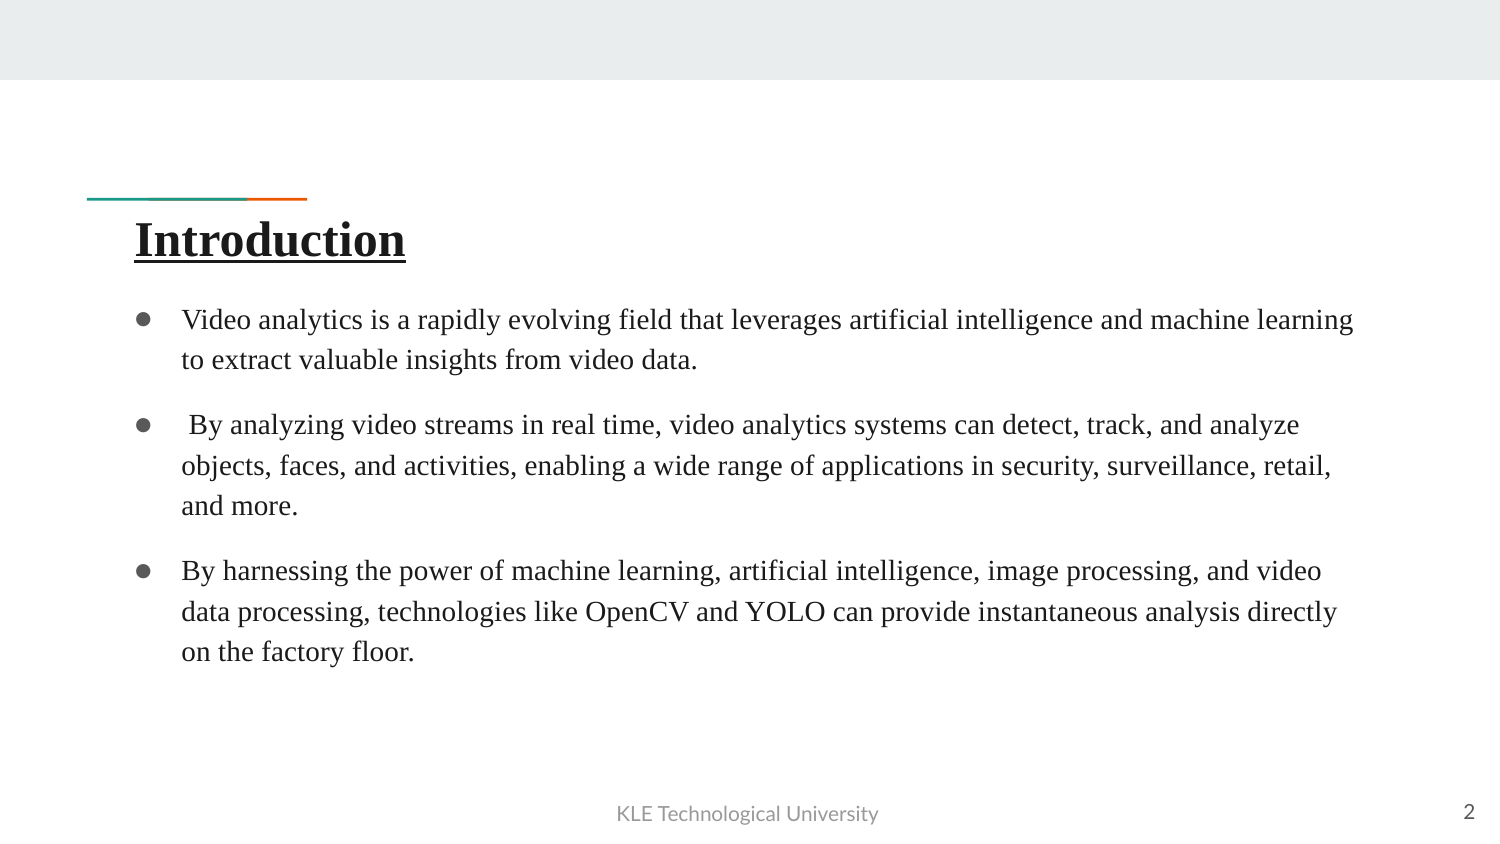

# Introduction
Video analytics is a rapidly evolving field that leverages artificial intelligence and machine learning to extract valuable insights from video data.
 By analyzing video streams in real time, video analytics systems can detect, track, and analyze objects, faces, and activities, enabling a wide range of applications in security, surveillance, retail, and more.
By harnessing the power of machine learning, artificial intelligence, image processing, and video data processing, technologies like OpenCV and YOLO can provide instantaneous analysis directly on the factory floor.
2
KLE Technological University